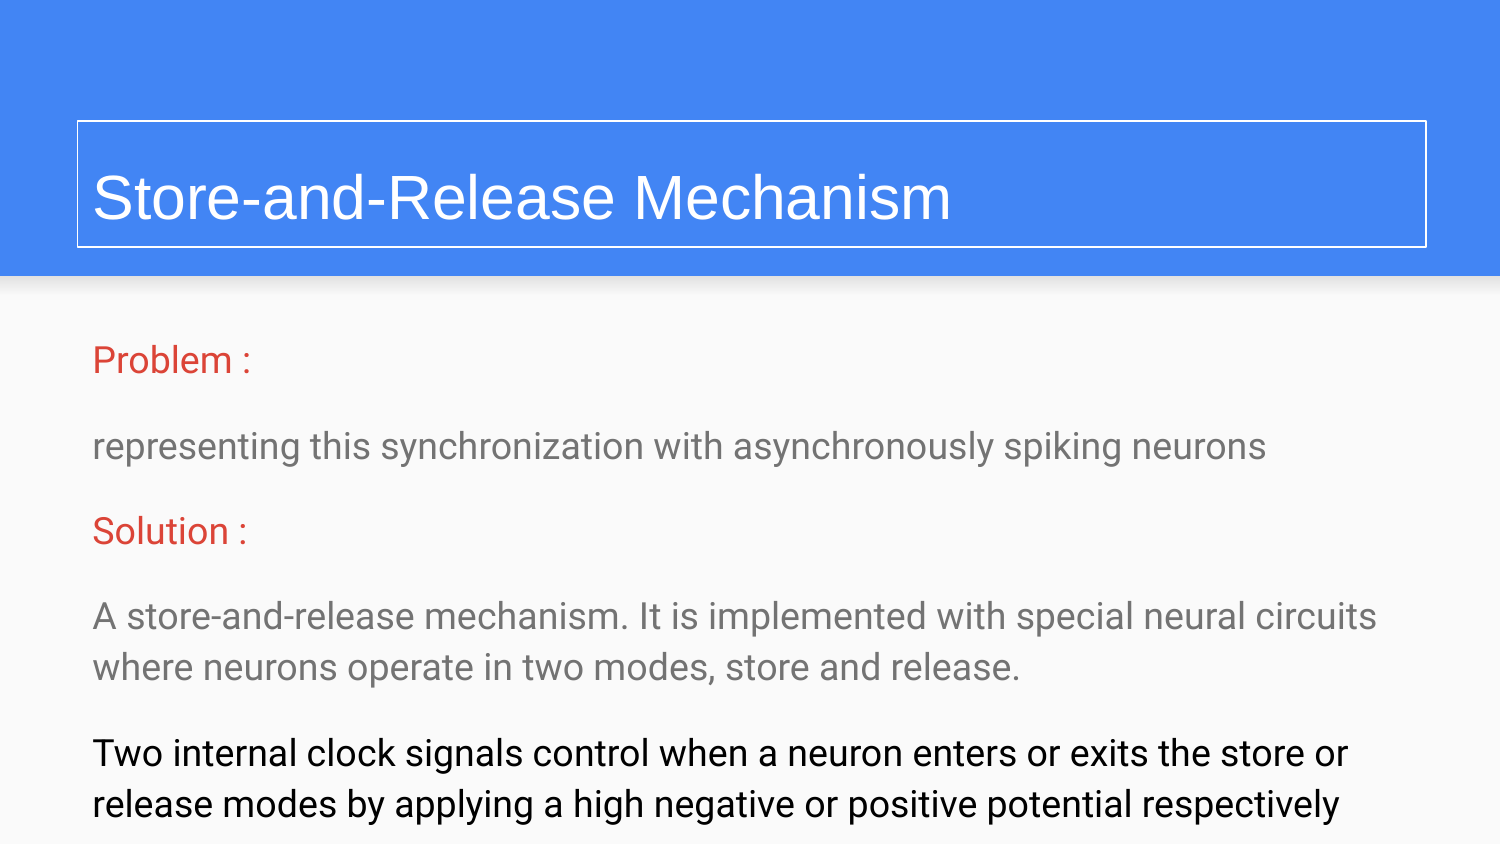

# Store-and-Release Mechanism
Problem :
representing this synchronization with asynchronously spiking neurons
Solution :
A store-and-release mechanism. It is implemented with special neural circuits where neurons operate in two modes, store and release.
Two internal clock signals control when a neuron enters or exits the store or release modes by applying a high negative or positive potential respectively